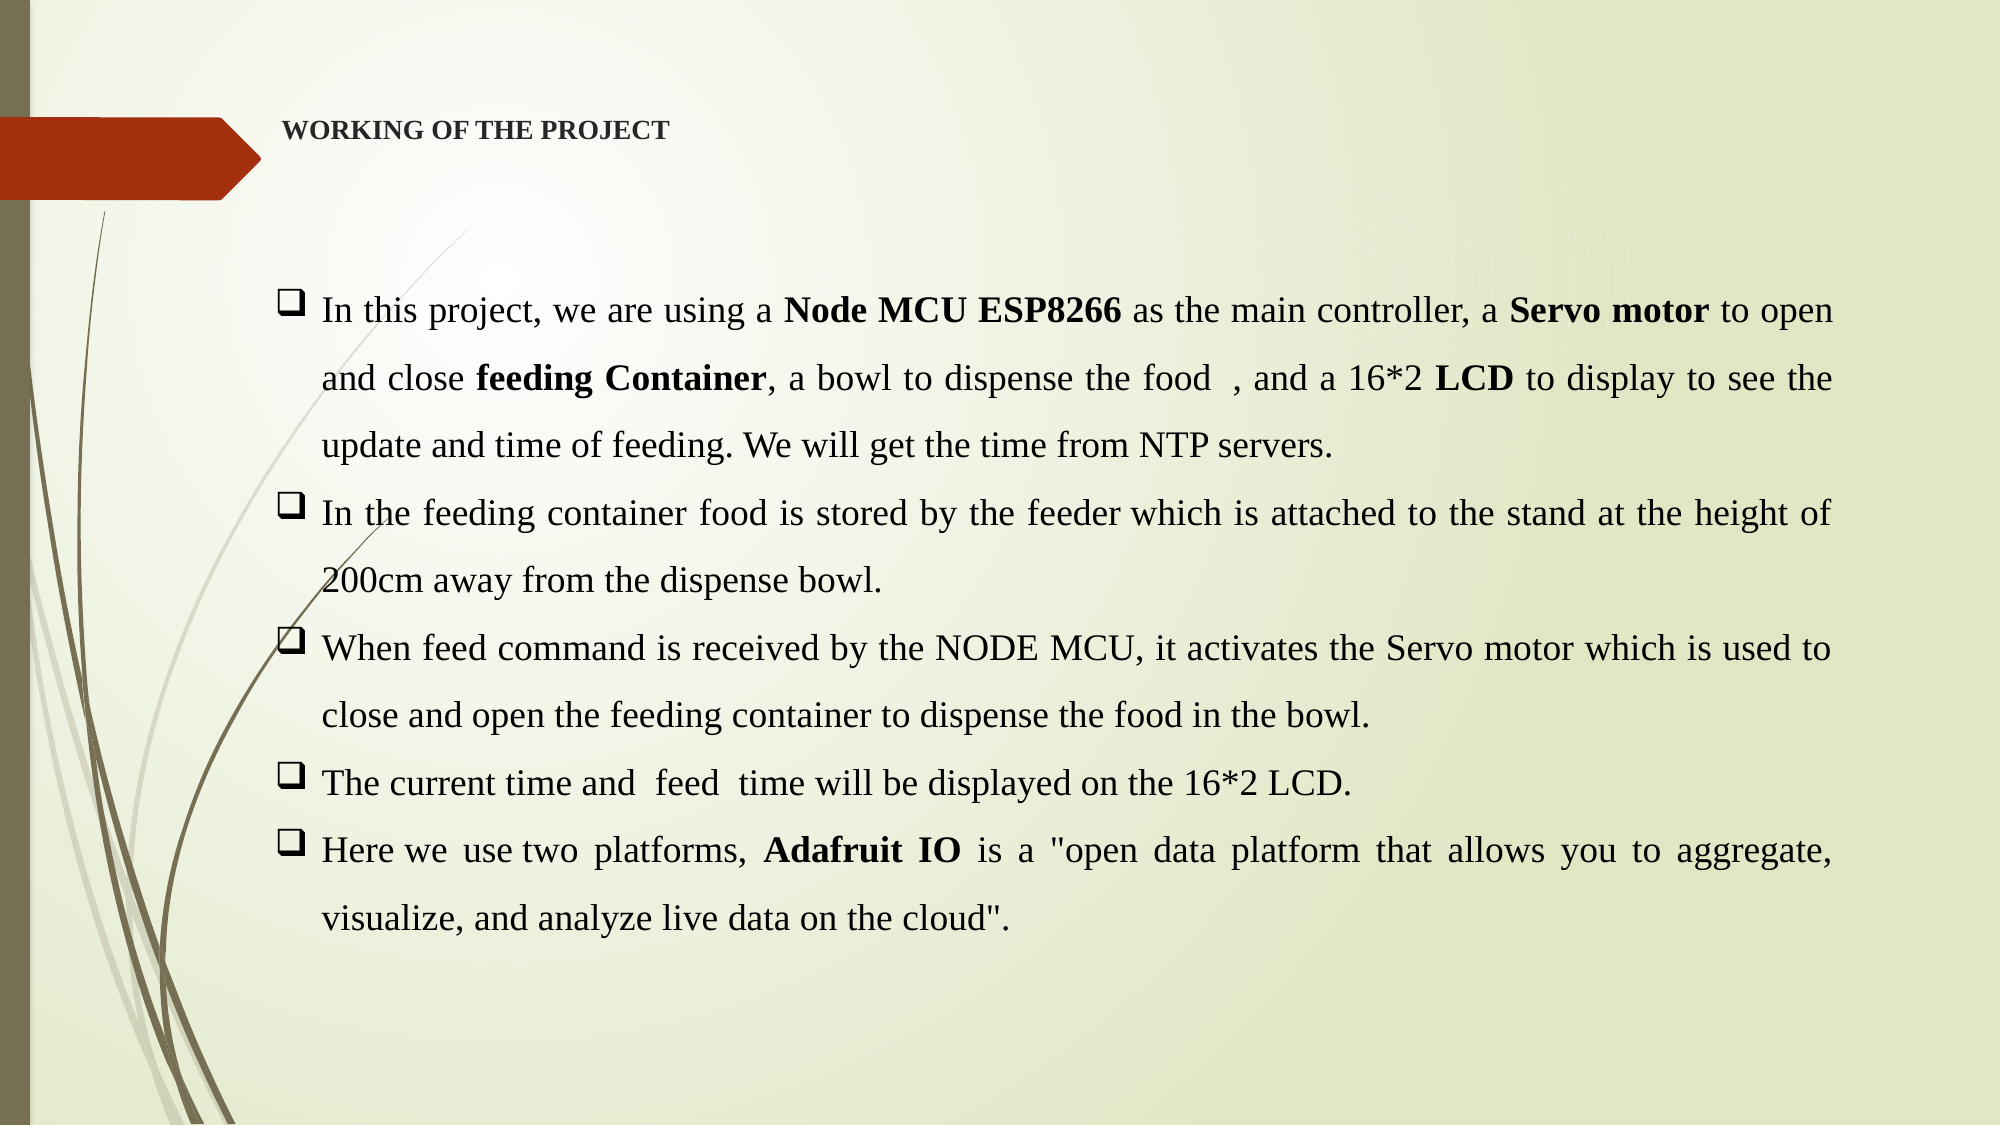

# WORKING OF THE PROJECT
In this project, we are using a Node MCU ESP8266 as the main controller, a Servo motor to open and close feeding Container, a bowl to dispense the food  , and a 16*2 LCD to display to see the update and time of feeding. We will get the time from NTP servers.
In the feeding container food is stored by the feeder which is attached to the stand at the height of 200cm away from the dispense bowl.
When feed command is received by the NODE MCU, it activates the Servo motor which is used to close and open the feeding container to dispense the food in the bowl.
The current time and  feed  time will be displayed on the 16*2 LCD.
Here we use two platforms, Adafruit IO is a "open data platform that allows you to aggregate, visualize, and analyze live data on the cloud".